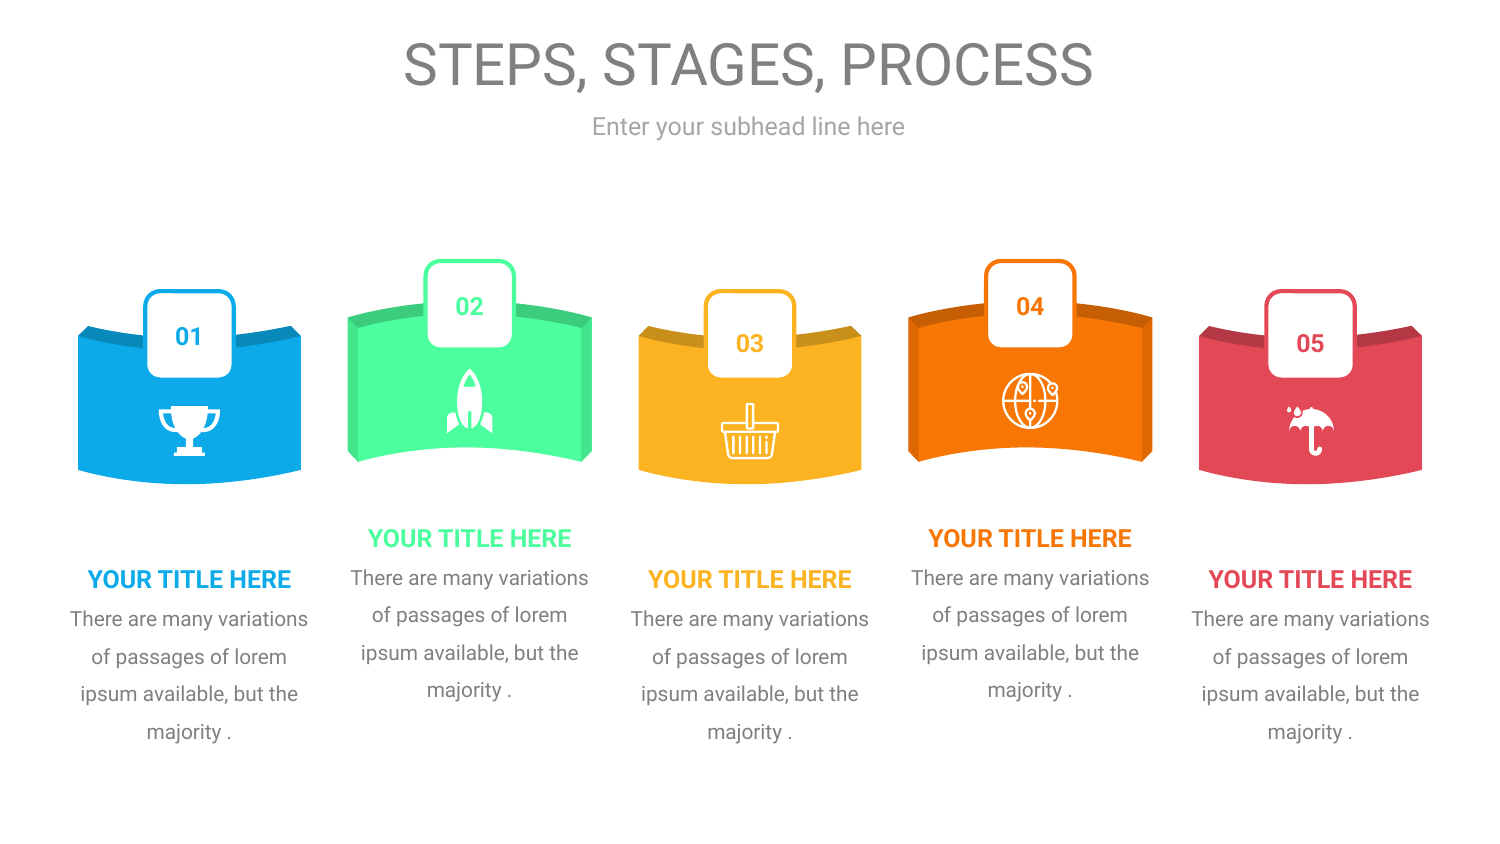

# STEPS, STAGES, PROCESS
Enter your subhead line here
02

04

01

03

05

YOUR TITLE HERE
There are many variations of passages of lorem ipsum available, but the majority .
YOUR TITLE HERE
There are many variations of passages of lorem ipsum available, but the majority .
YOUR TITLE HERE
There are many variations of passages of lorem ipsum available, but the majority .
YOUR TITLE HERE
There are many variations of passages of lorem ipsum available, but the majority .
YOUR TITLE HERE
There are many variations of passages of lorem ipsum available, but the majority .